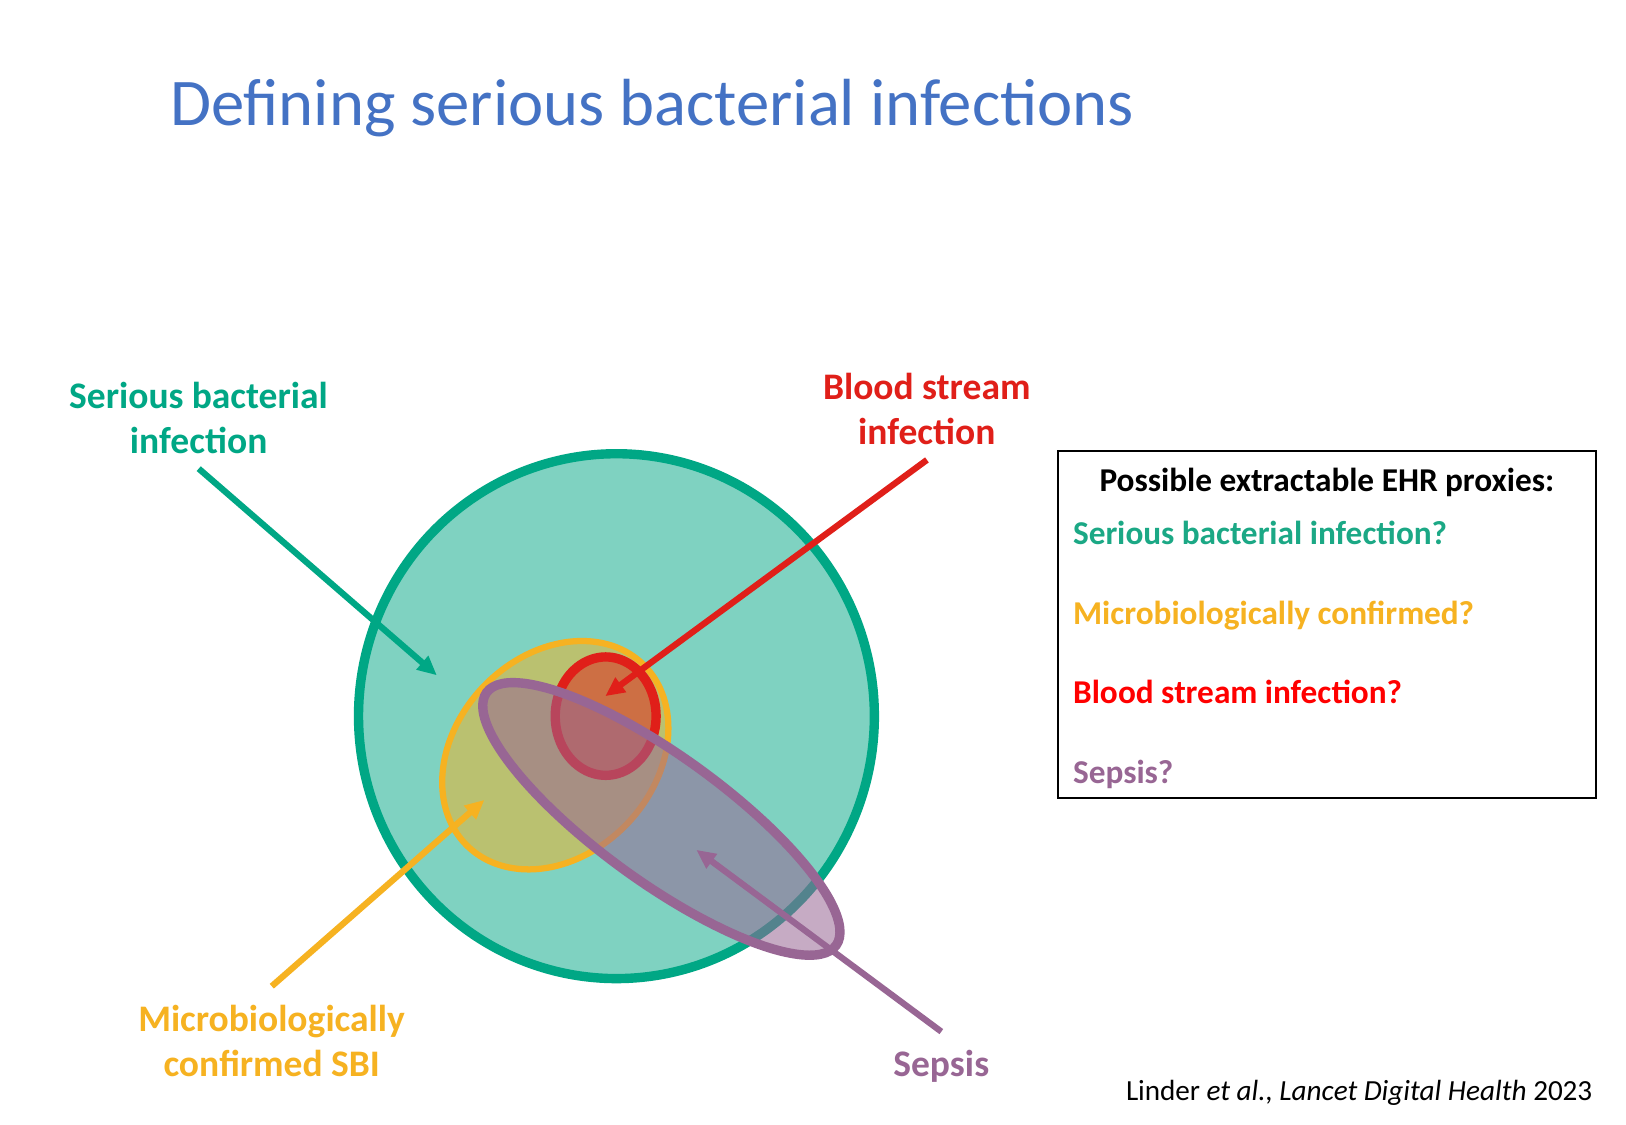

Defining serious bacterial infections
Blood stream infection

Serious bacterial infection
Possible extractable EHR proxies:
Serious bacterial infection?

Microbiologically confirmed?

Blood stream infection?

Sepsis?

Microbiologically confirmed SBI

Sepsis
Linder et al., Lancet Digital Health 2023